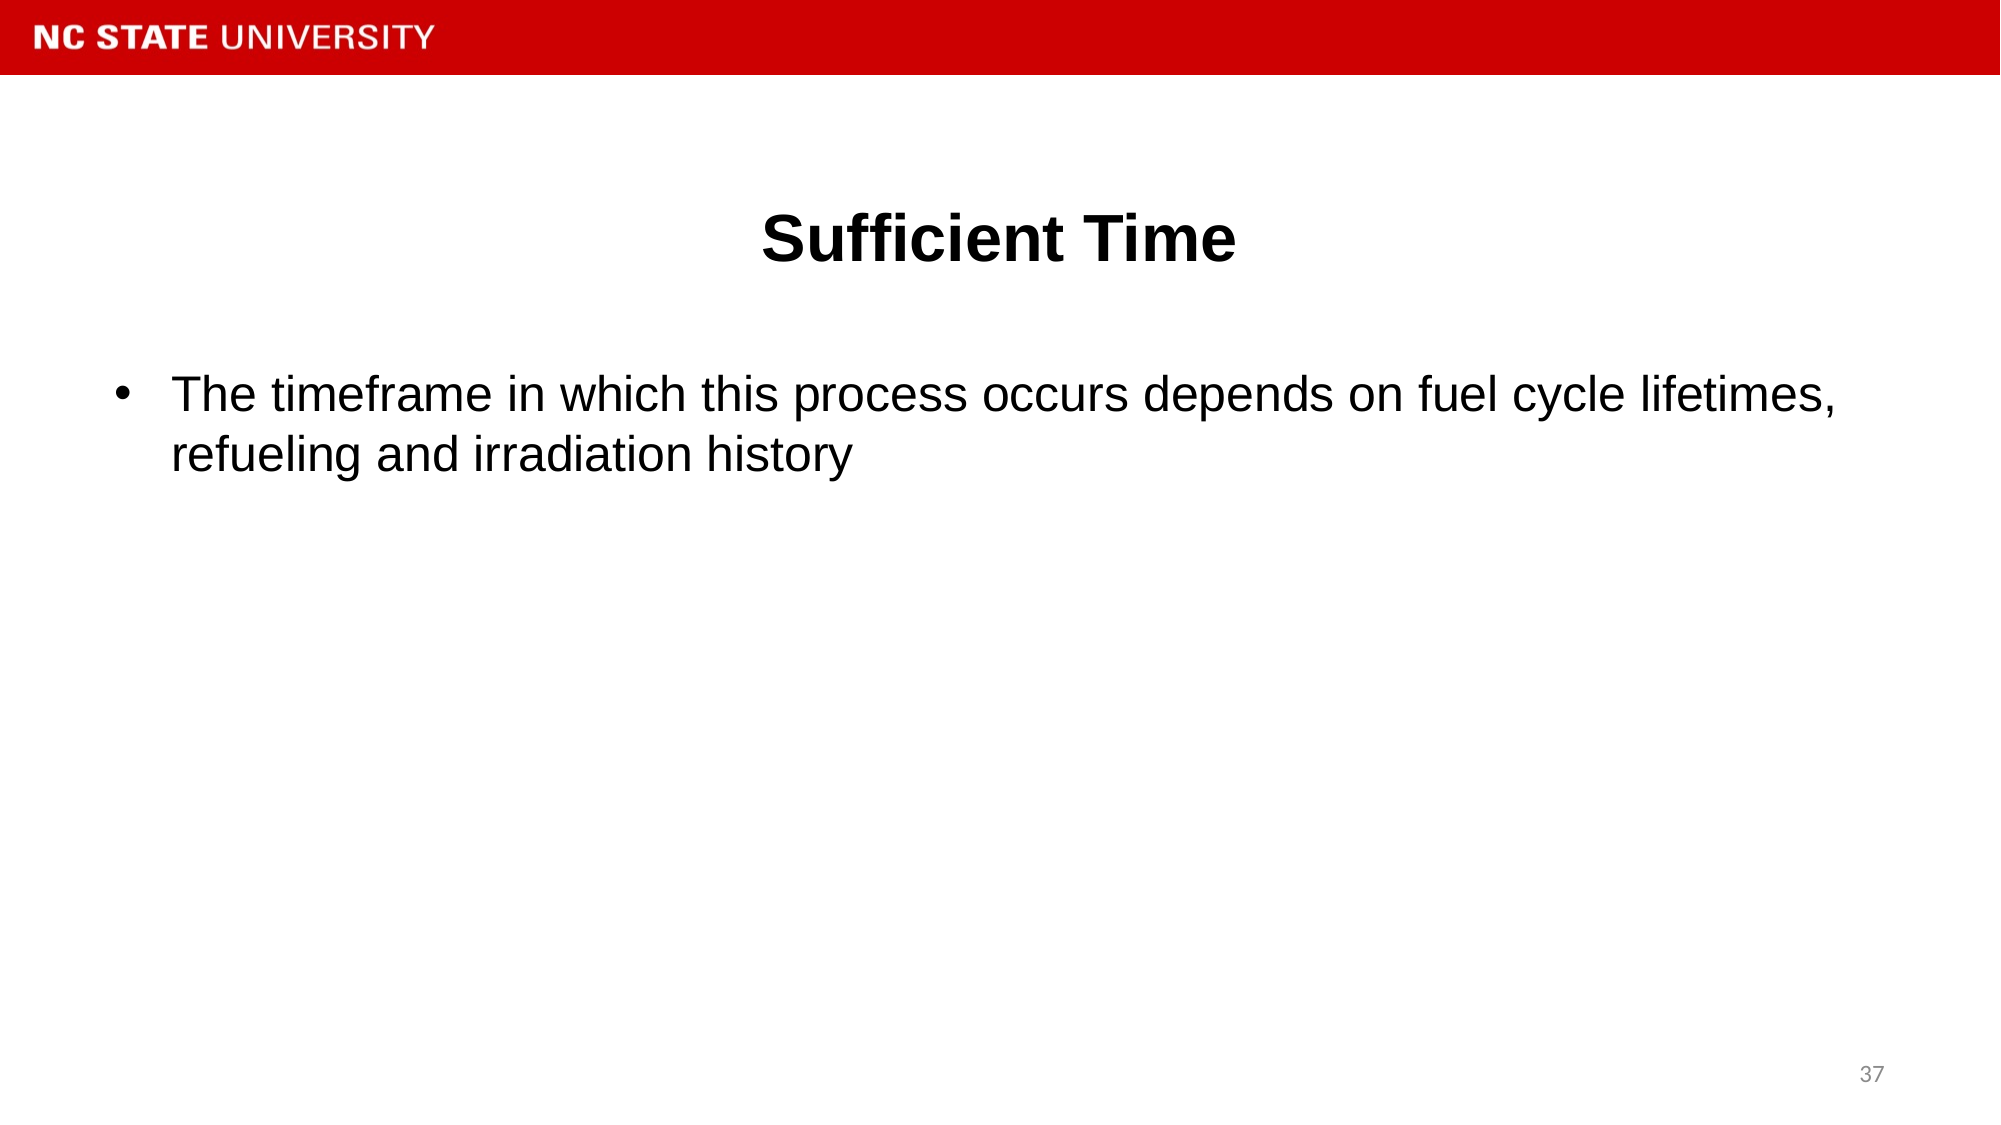

# Sufficient Time
The timeframe in which this process occurs depends on fuel cycle lifetimes, refueling and irradiation history

37